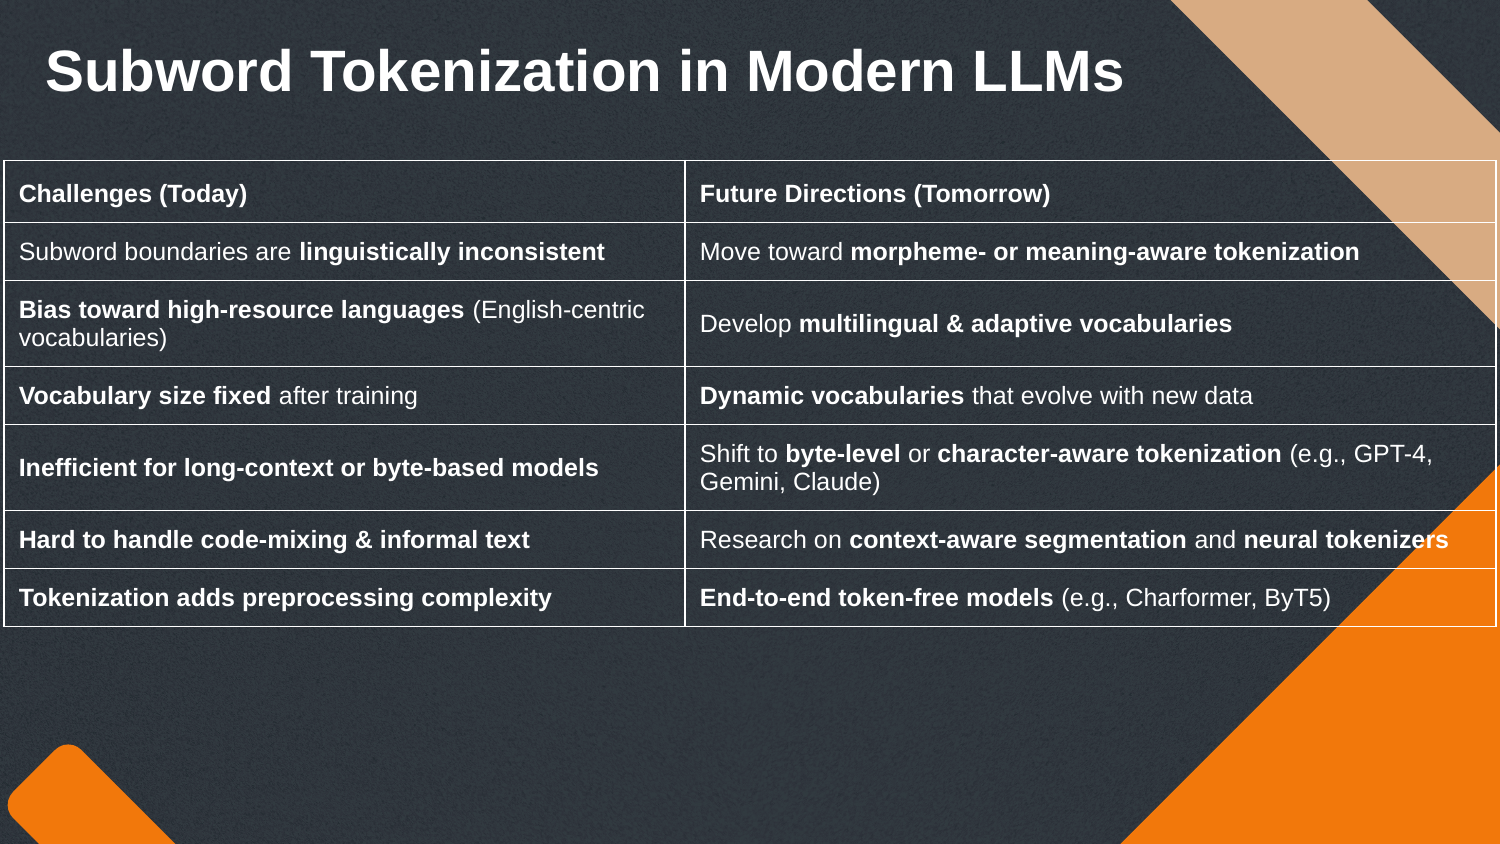

# Subword Tokenization in Modern LLMs
| Challenges (Today) | Future Directions (Tomorrow) |
| --- | --- |
| Subword boundaries are linguistically inconsistent | Move toward morpheme- or meaning-aware tokenization |
| Bias toward high-resource languages (English-centric vocabularies) | Develop multilingual & adaptive vocabularies |
| Vocabulary size fixed after training | Dynamic vocabularies that evolve with new data |
| Inefficient for long-context or byte-based models | Shift to byte-level or character-aware tokenization (e.g., GPT-4, Gemini, Claude) |
| Hard to handle code-mixing & informal text | Research on context-aware segmentation and neural tokenizers |
| Tokenization adds preprocessing complexity | End-to-end token-free models (e.g., Charformer, ByT5) |